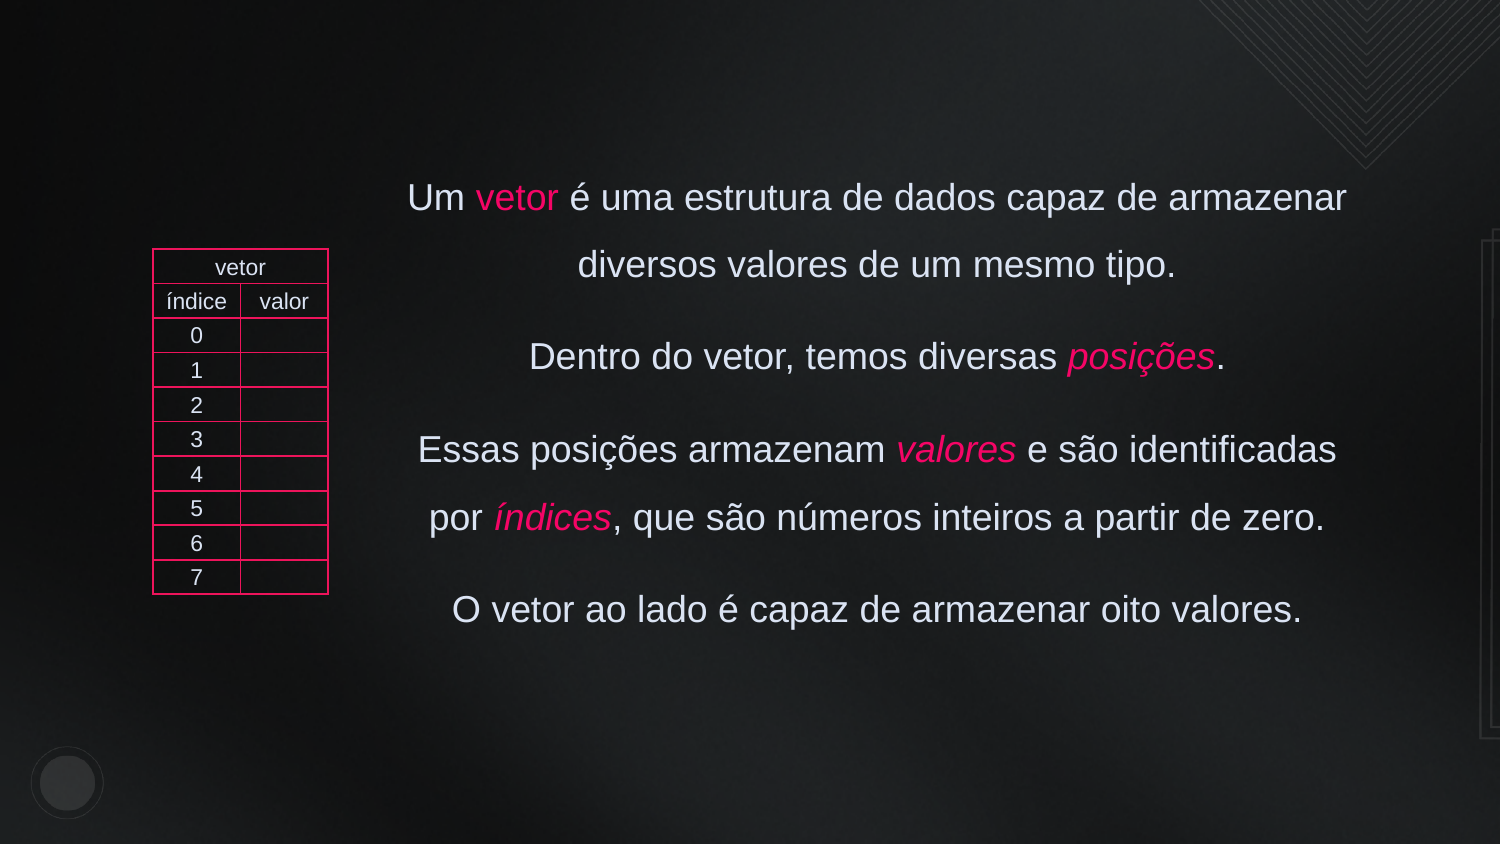

Um vetor é uma estrutura de dados capaz de armazenar diversos valores de um mesmo tipo.
Dentro do vetor, temos diversas posições.
Essas posições armazenam valores e são identificadas por índices, que são números inteiros a partir de zero.
O vetor ao lado é capaz de armazenar oito valores.
| vetor |  |
| --- | --- |
| índice | valor |
| 0 |  |
| 1 |  |
| 2 |  |
| 3 |  |
| 4 |  |
| 5 |  |
| 6 |  |
| 7 |  |